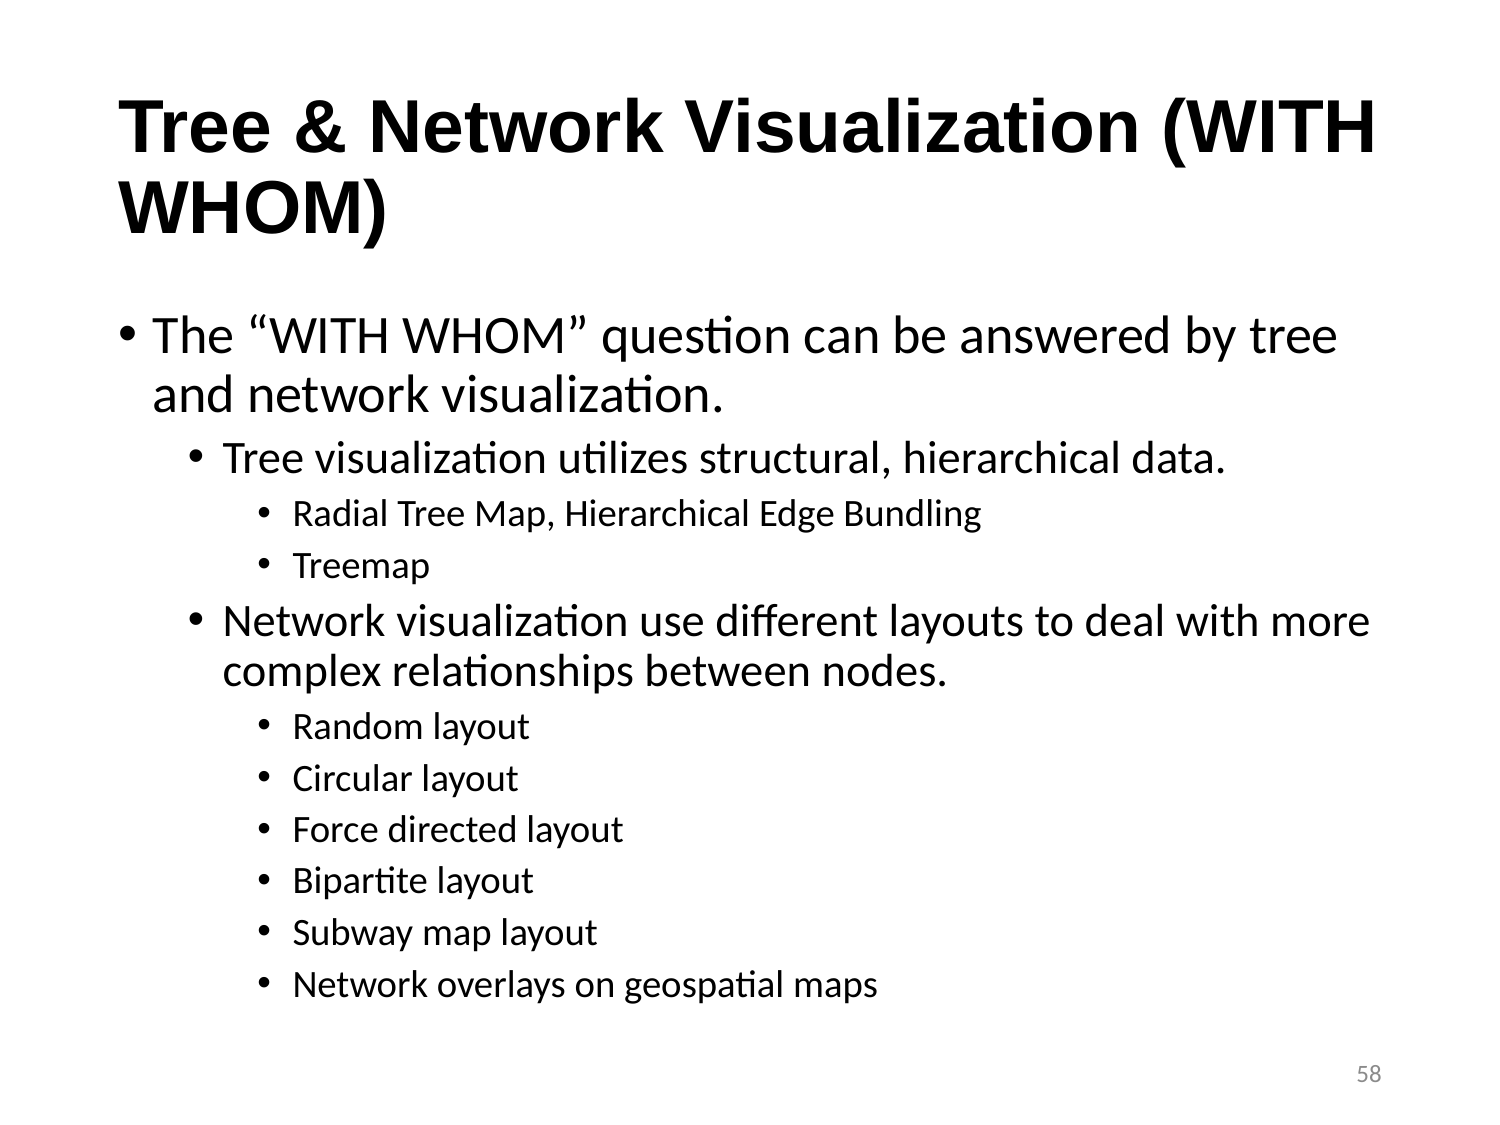

# Tree & Network Visualization (WITH WHOM)
The “WITH WHOM” question can be answered by tree and network visualization.
Tree visualization utilizes structural, hierarchical data.
Radial Tree Map, Hierarchical Edge Bundling
Treemap
Network visualization use different layouts to deal with more complex relationships between nodes.
Random layout
Circular layout
Force directed layout
Bipartite layout
Subway map layout
Network overlays on geospatial maps
58